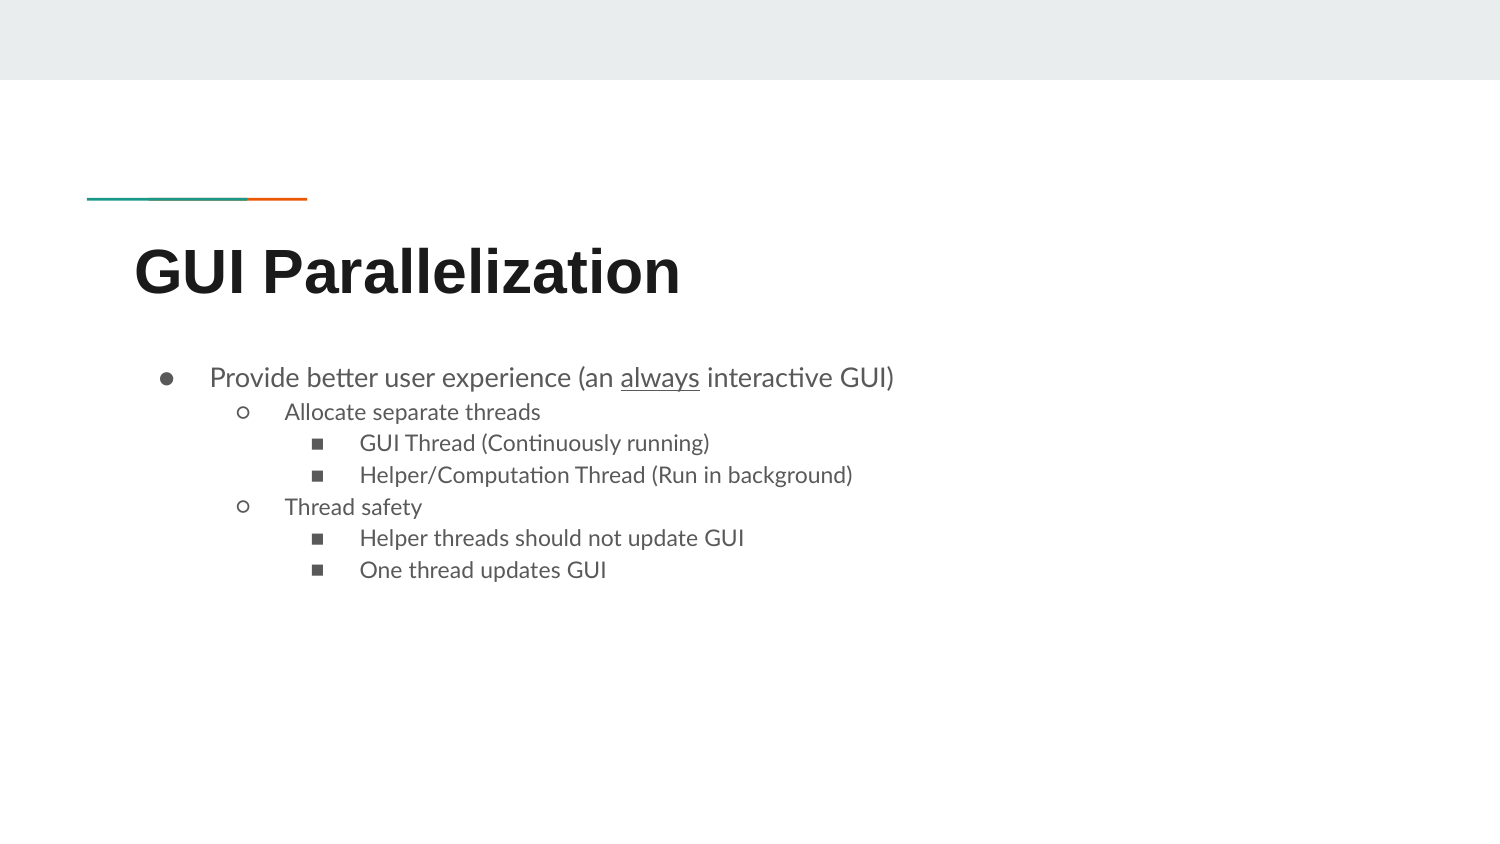

# GUI Parallelization
Provide better user experience (an always interactive GUI)
Allocate separate threads
GUI Thread (Continuously running)
Helper/Computation Thread (Run in background)
Thread safety
Helper threads should not update GUI
One thread updates GUI